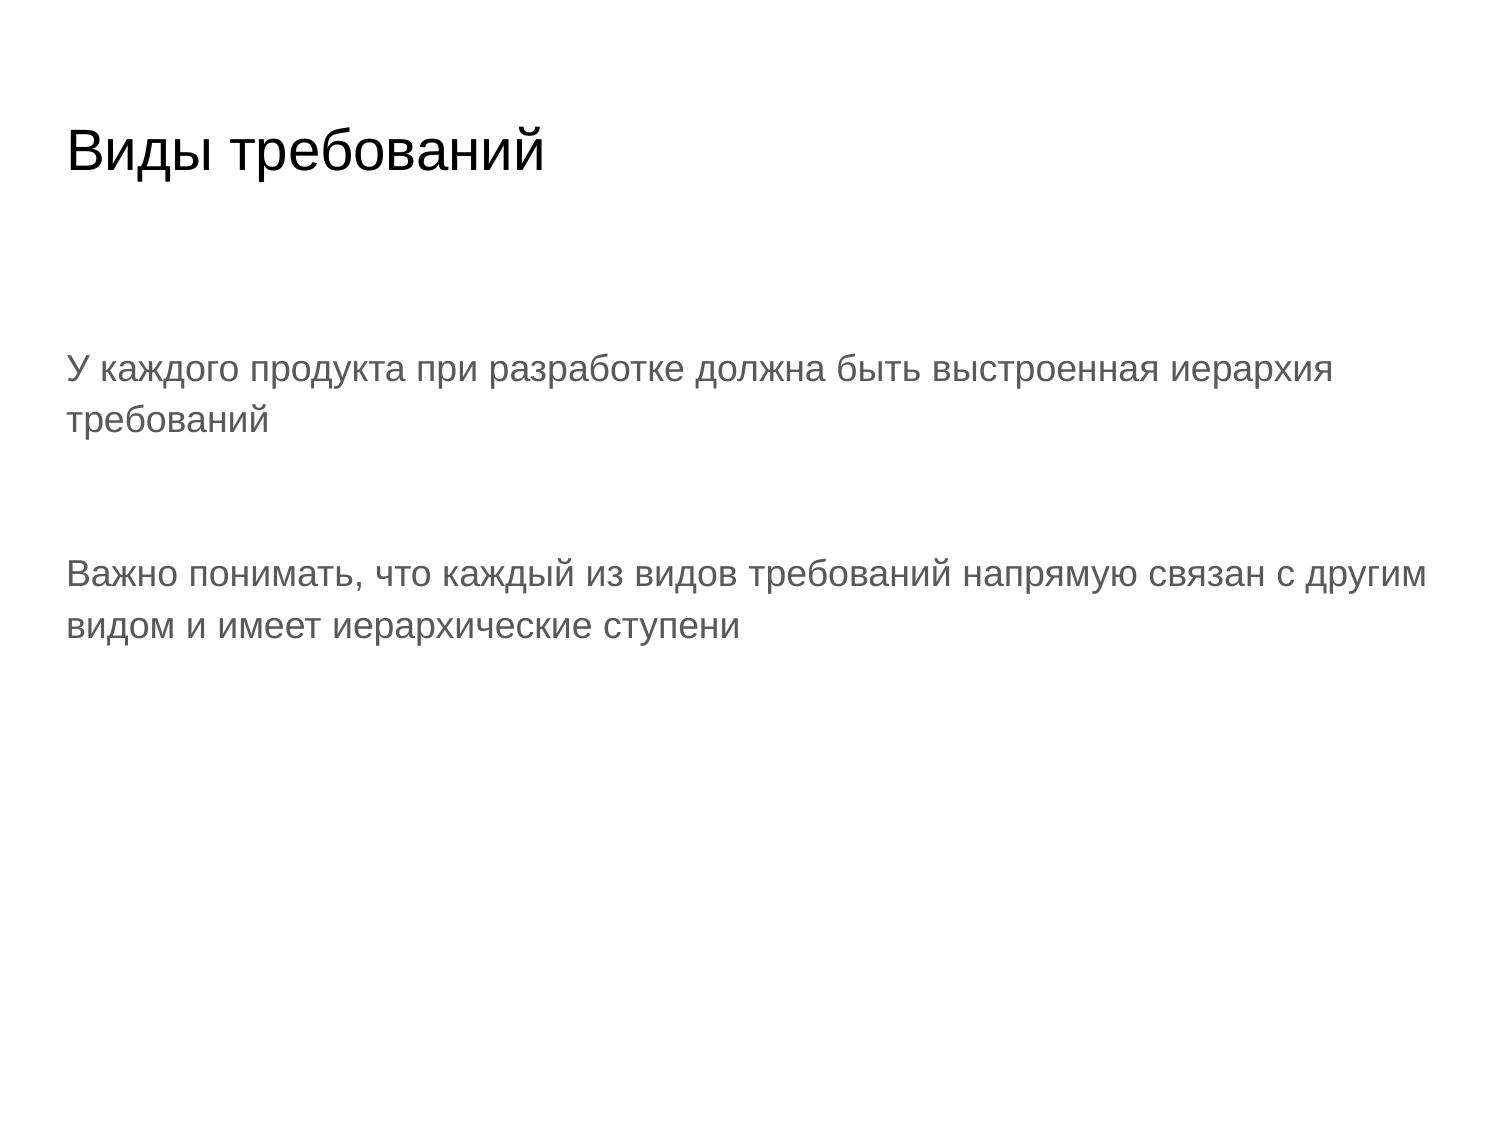

# Виды требований

У каждого продукта при разработке должна быть выстроенная иерархия требований

Важно понимать, что каждый из видов требований напрямую связан с другим видом и имеет иерархические ступени